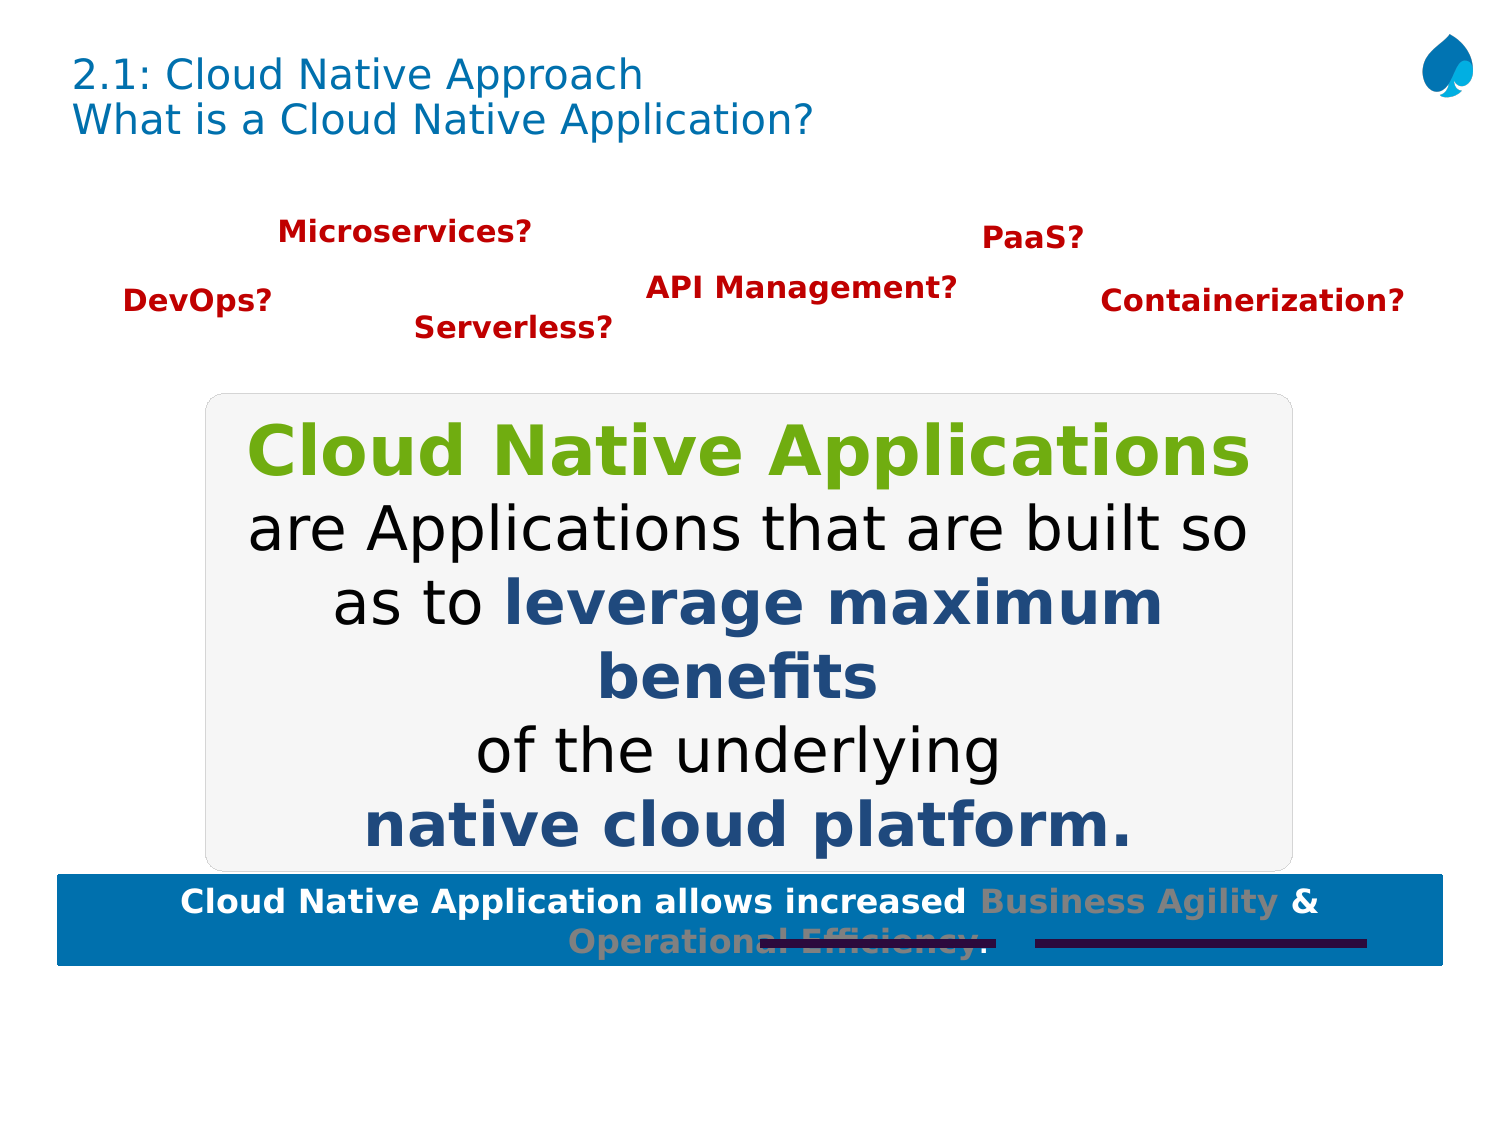

# 2.1: Cloud Native Approach What is a Cloud Native Application?
Microservices?
PaaS?
API Management?
DevOps?
Containerization?
Serverless?
Cloud Native Applications
are Applications that are built so as to leverage maximum benefits
of the underlying
native cloud platform.
Cloud Native Application allows increased Business Agility & Operational Efficiency.